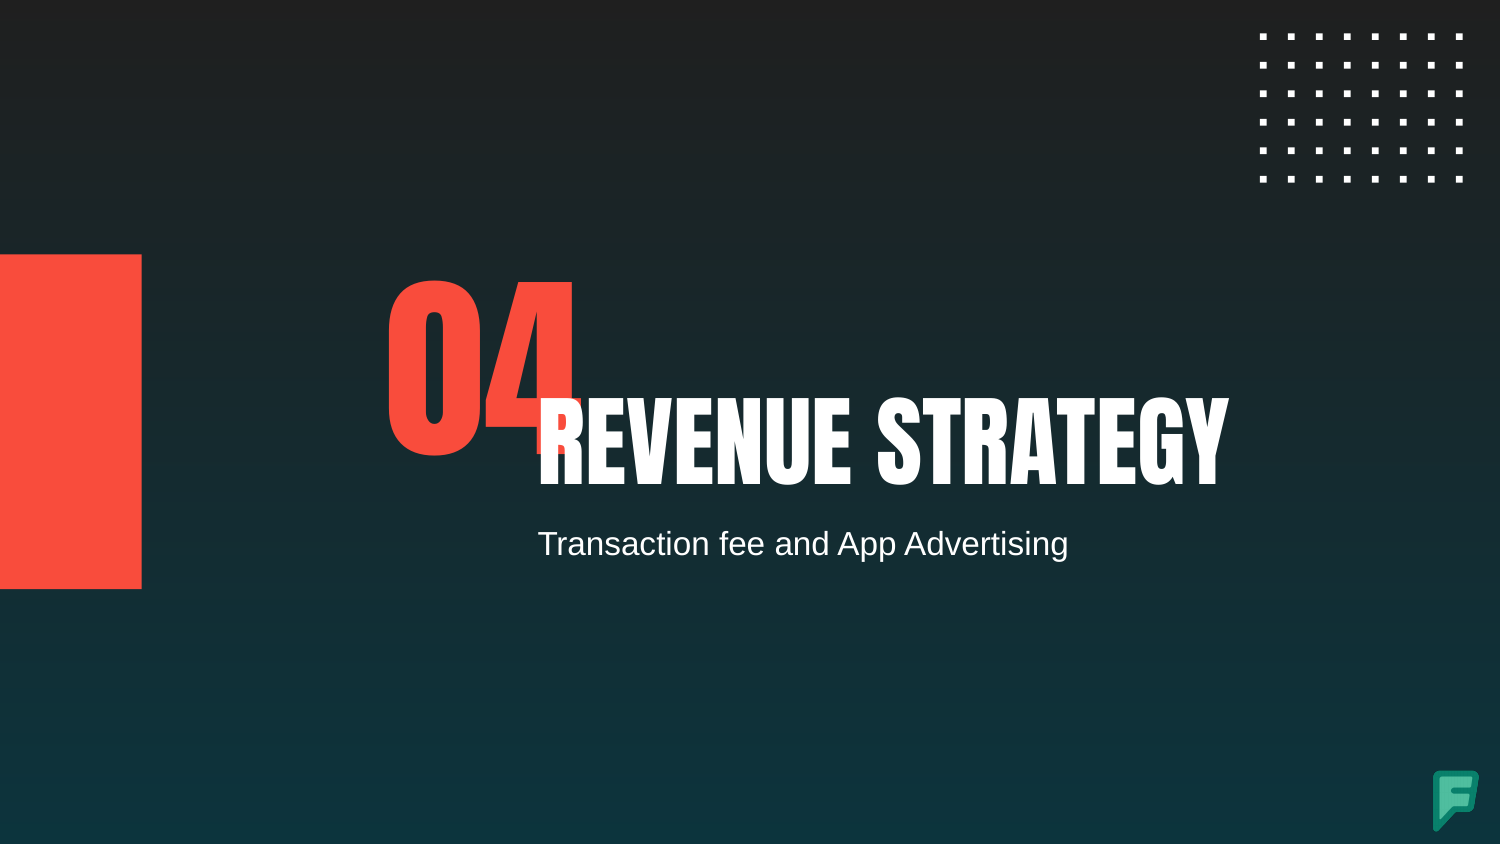

04

# REVENUE STRATEGY
Transaction fee and App Advertising